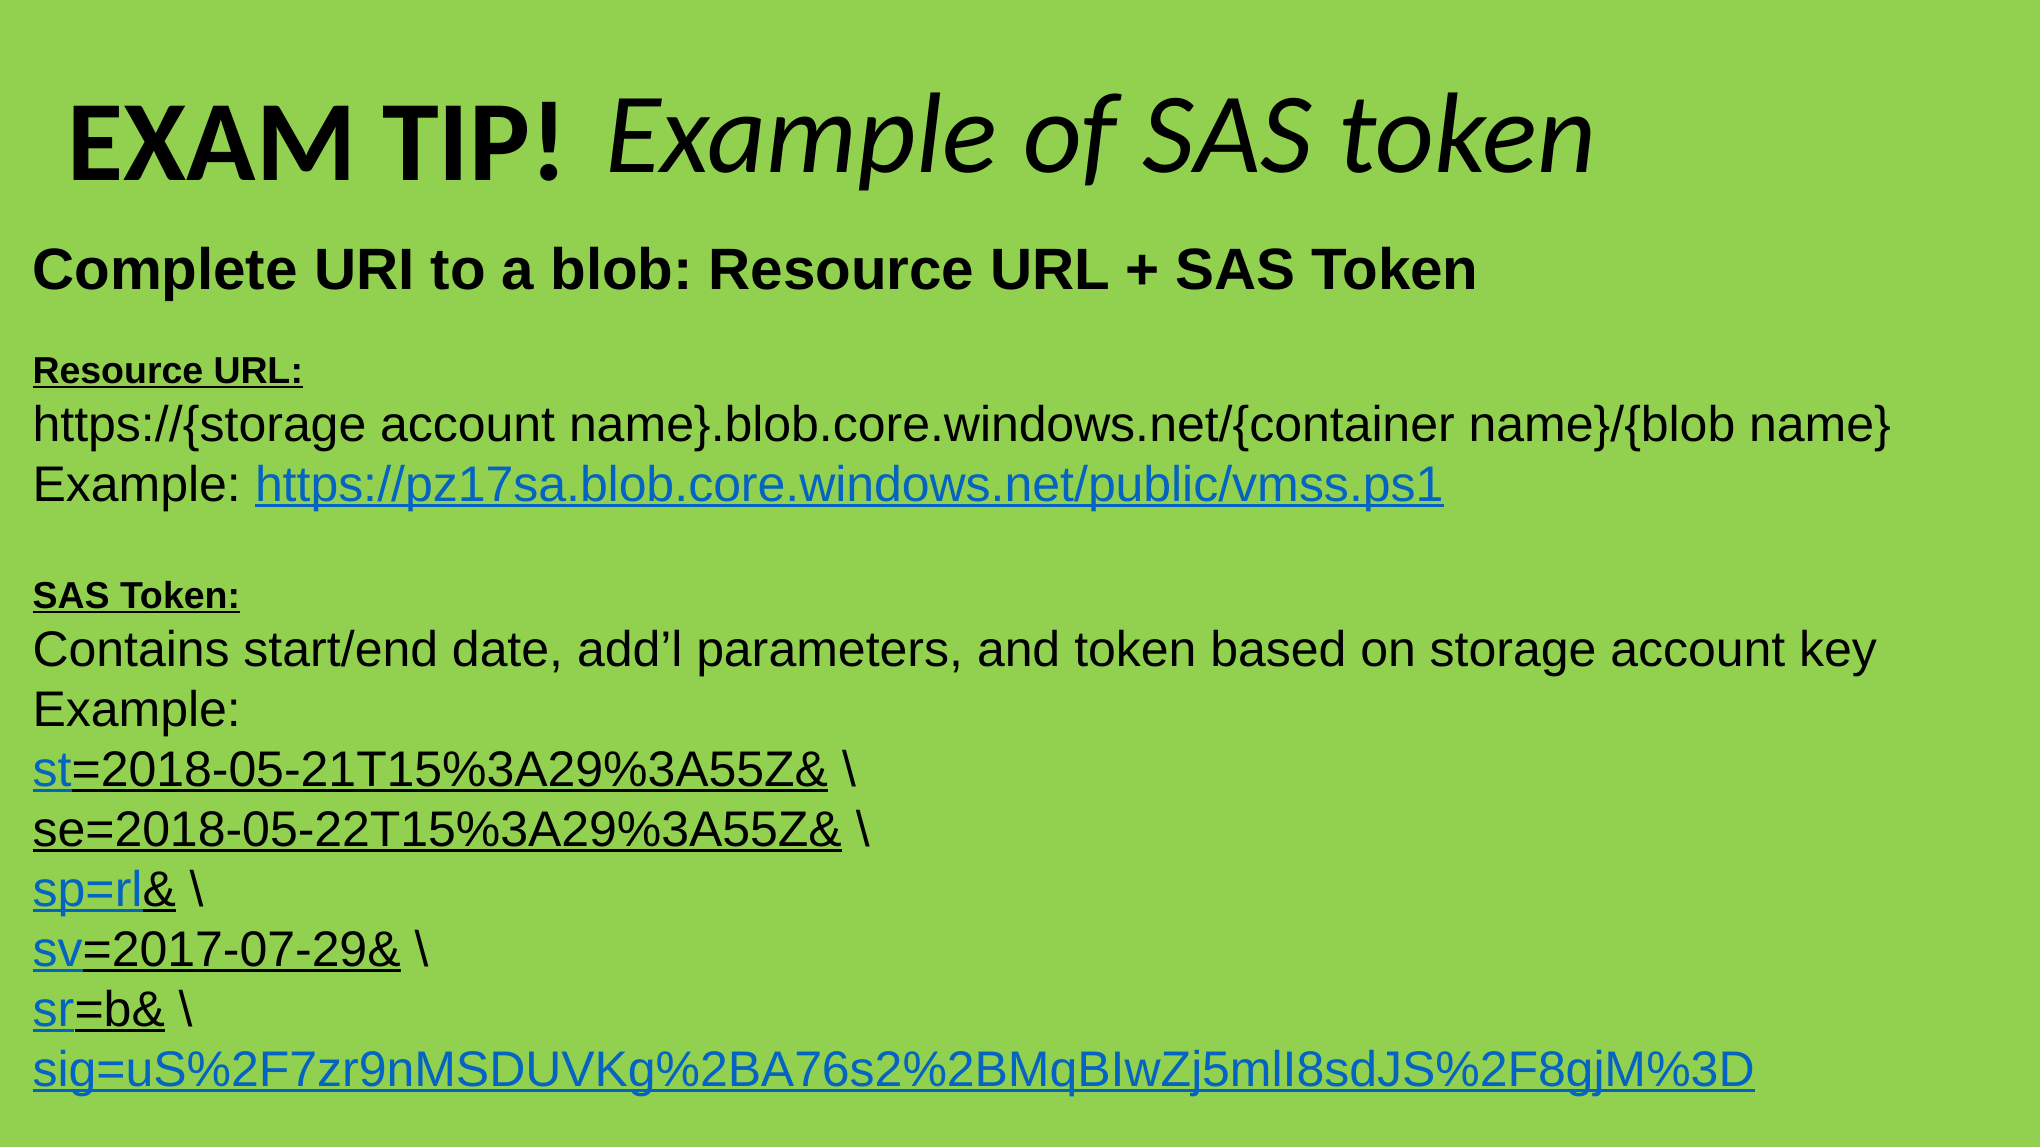

# Example of SAS token
Complete URI to a blob: Resource URL + SAS Token

Resource URL:
https://{storage account name}.blob.core.windows.net/{container name}/{blob name}
Example: https://pz17sa.blob.core.windows.net/public/vmss.ps1

SAS Token:
Contains start/end date, add’l parameters, and token based on storage account key
Example:
st=2018-05-21T15%3A29%3A55Z& \
se=2018-05-22T15%3A29%3A55Z& \
sp=rl& \
sv=2017-07-29& \
sr=b& \
sig=uS%2F7zr9nMSDUVKg%2BA76s2%2BMqBIwZj5mlI8sdJS%2F8gjM%3D